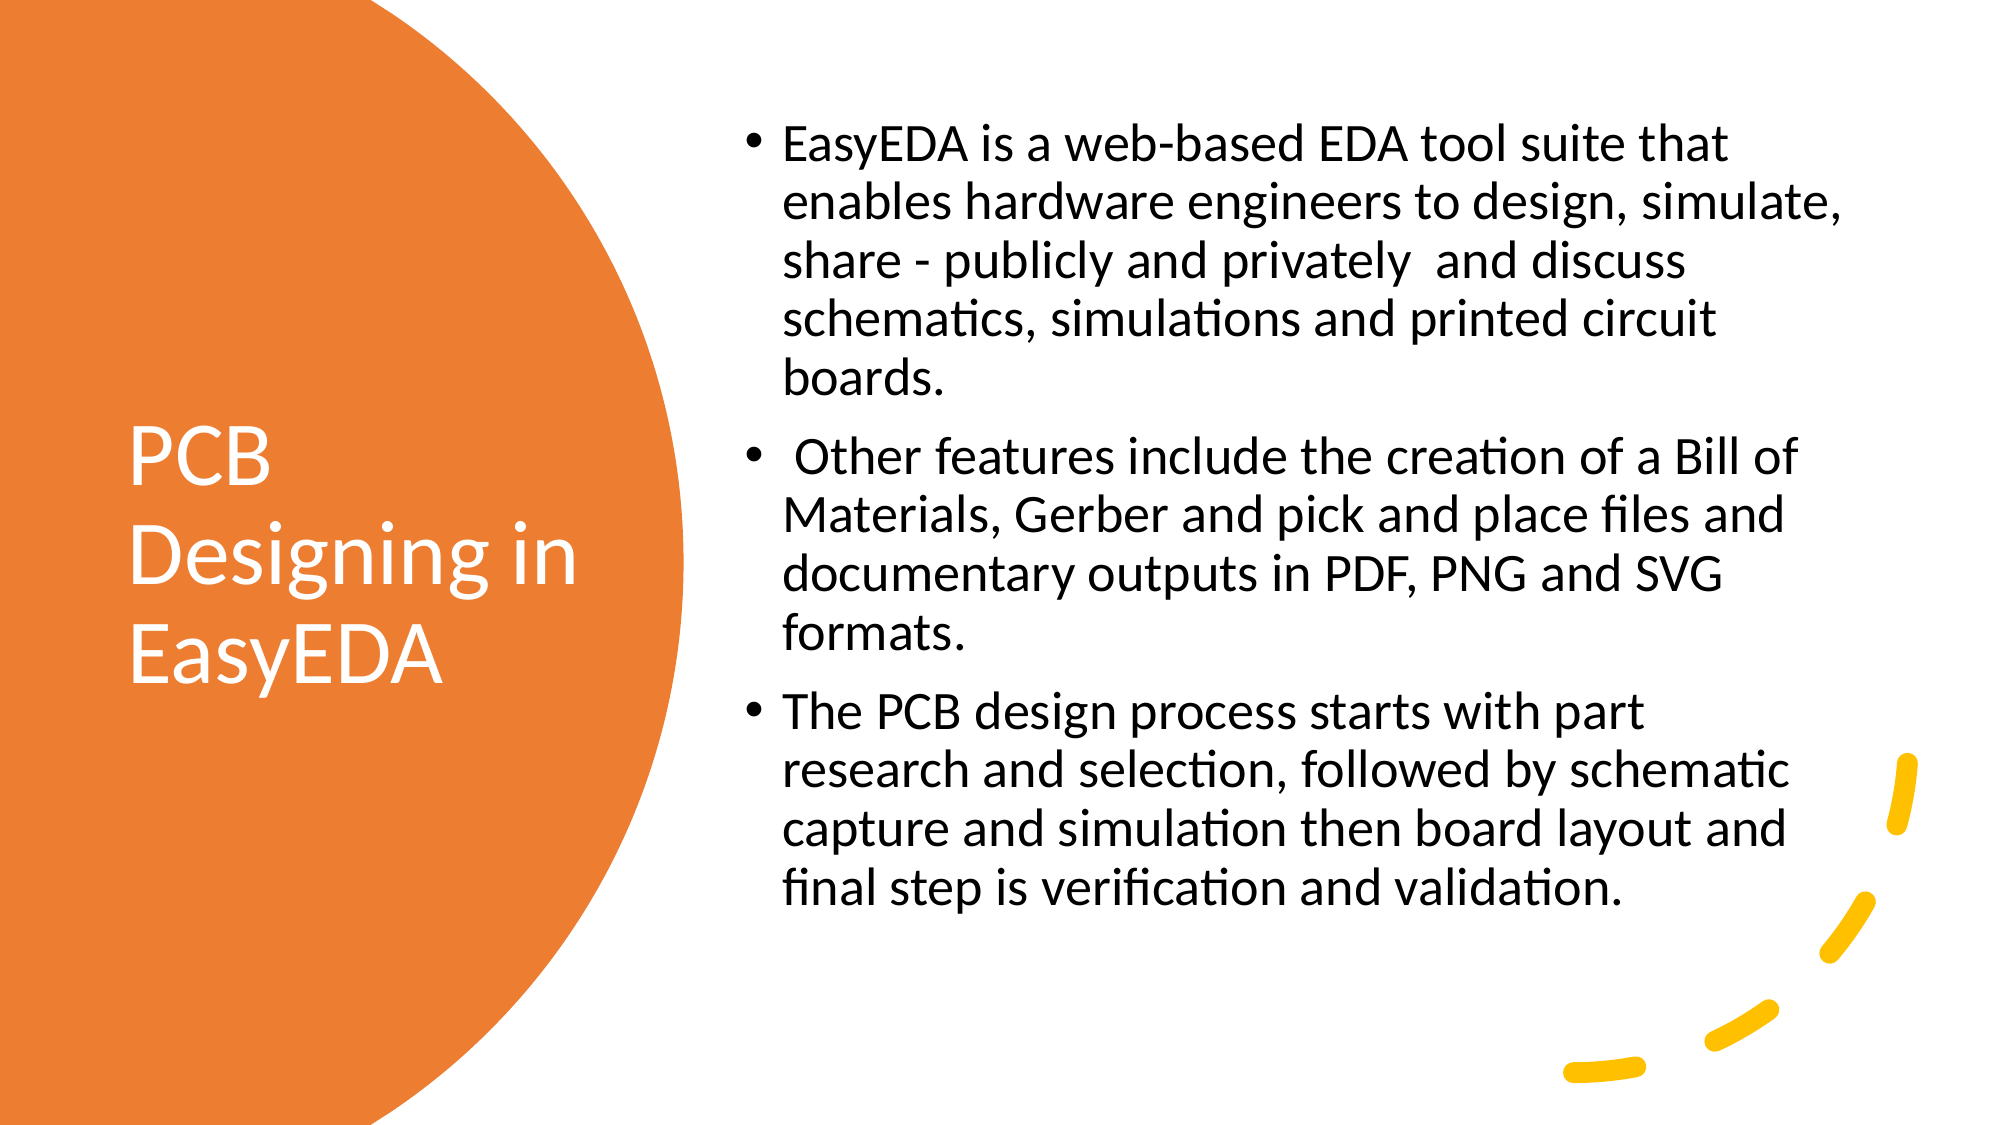

EasyEDA is a web-based EDA tool suite that enables hardware engineers to design, simulate, share - publicly and privately  and discuss schematics, simulations and printed circuit boards.
 Other features include the creation of a Bill of Materials, Gerber and pick and place files and documentary outputs in PDF, PNG and SVG formats.
The PCB design process starts with part research and selection, followed by schematic capture and simulation then board layout and final step is verification and validation.

# PCB Designing in EasyEDA